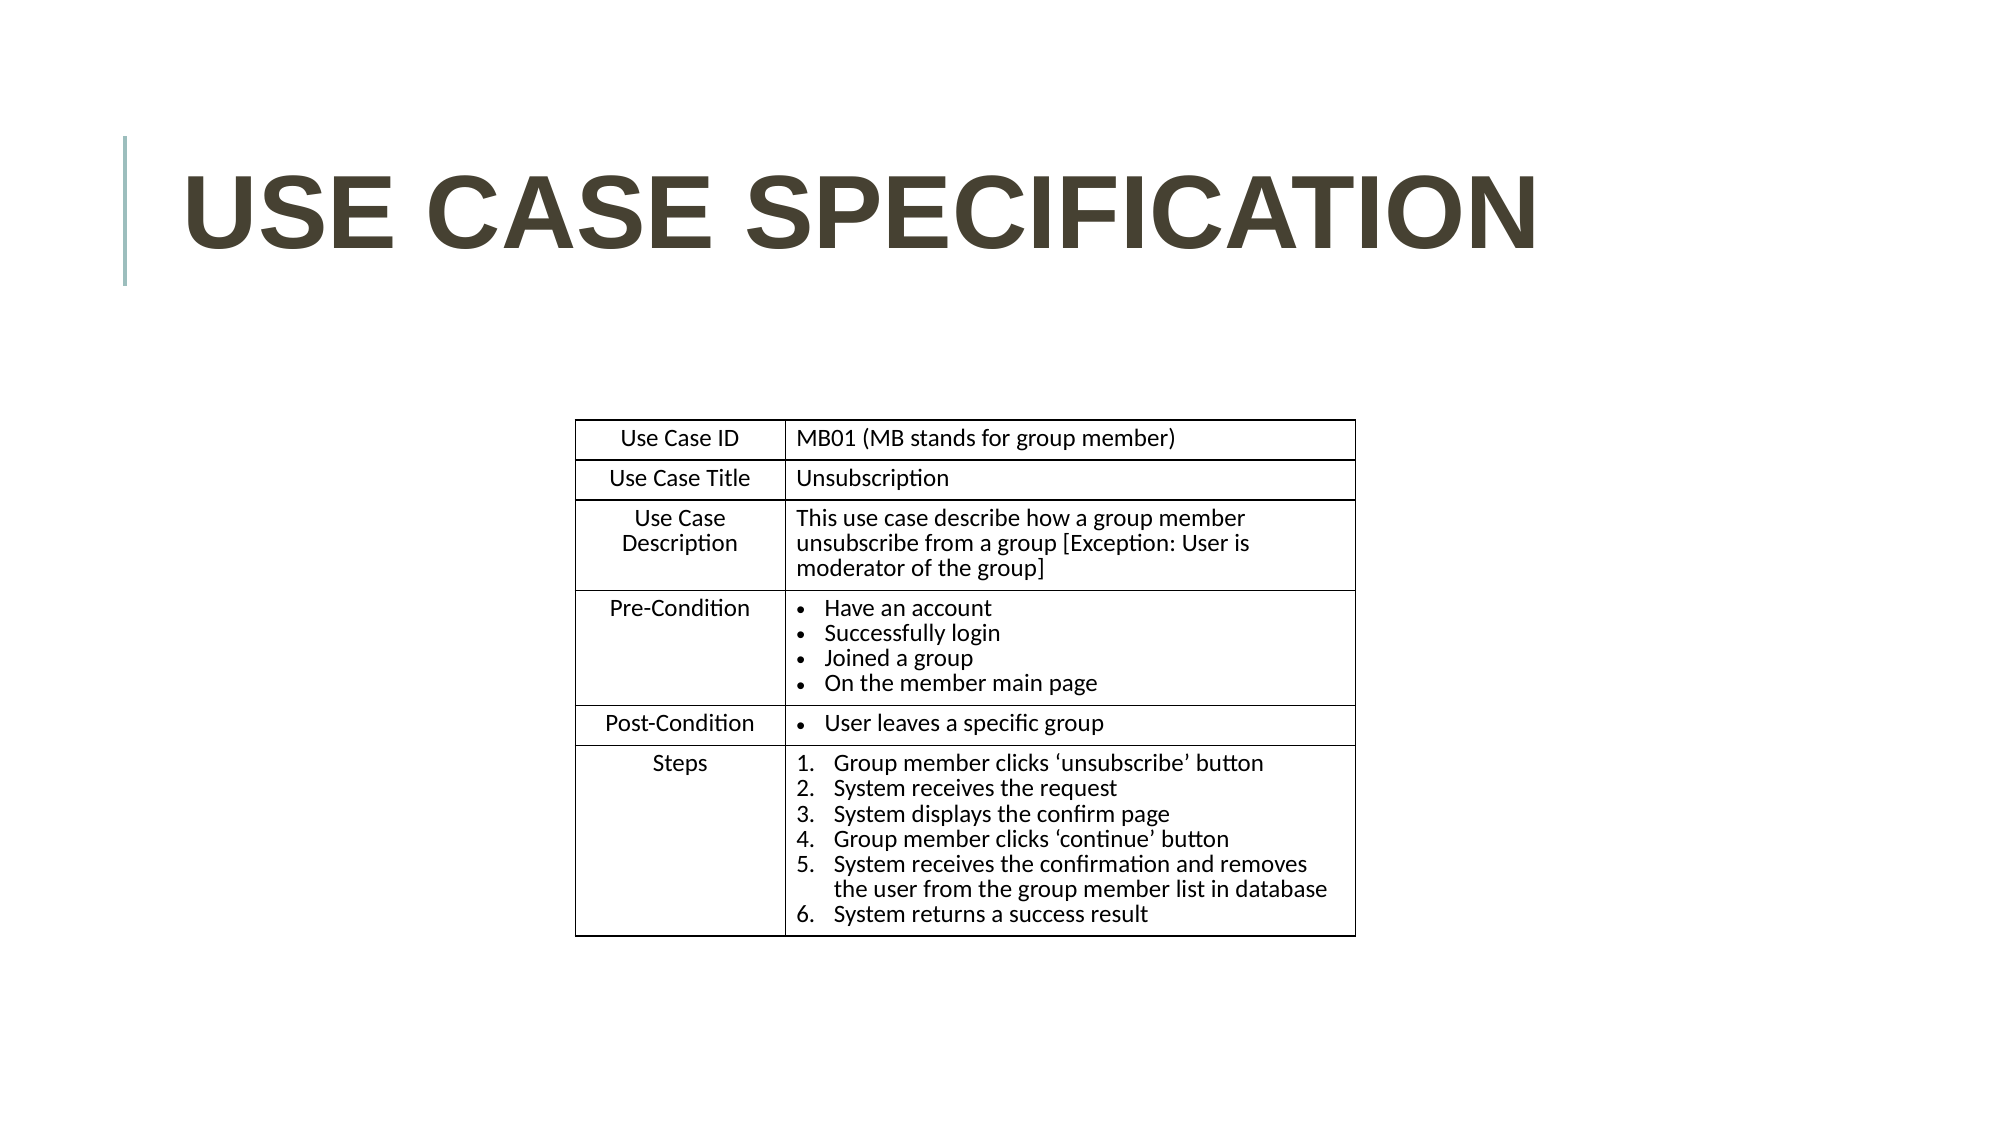

# USE CASE SPECIFICATION
| Use Case ID | MB01 (MB stands for group member) |
| --- | --- |
| Use Case Title | Unsubscription |
| Use Case Description | This use case describe how a group member unsubscribe from a group [Exception: User is moderator of the group] |
| Pre-Condition | Have an account Successfully login Joined a group On the member main page |
| Post-Condition | User leaves a specific group |
| Steps | Group member clicks ‘unsubscribe’ button System receives the request System displays the confirm page Group member clicks ‘continue’ button System receives the confirmation and removes the user from the group member list in database System returns a success result |